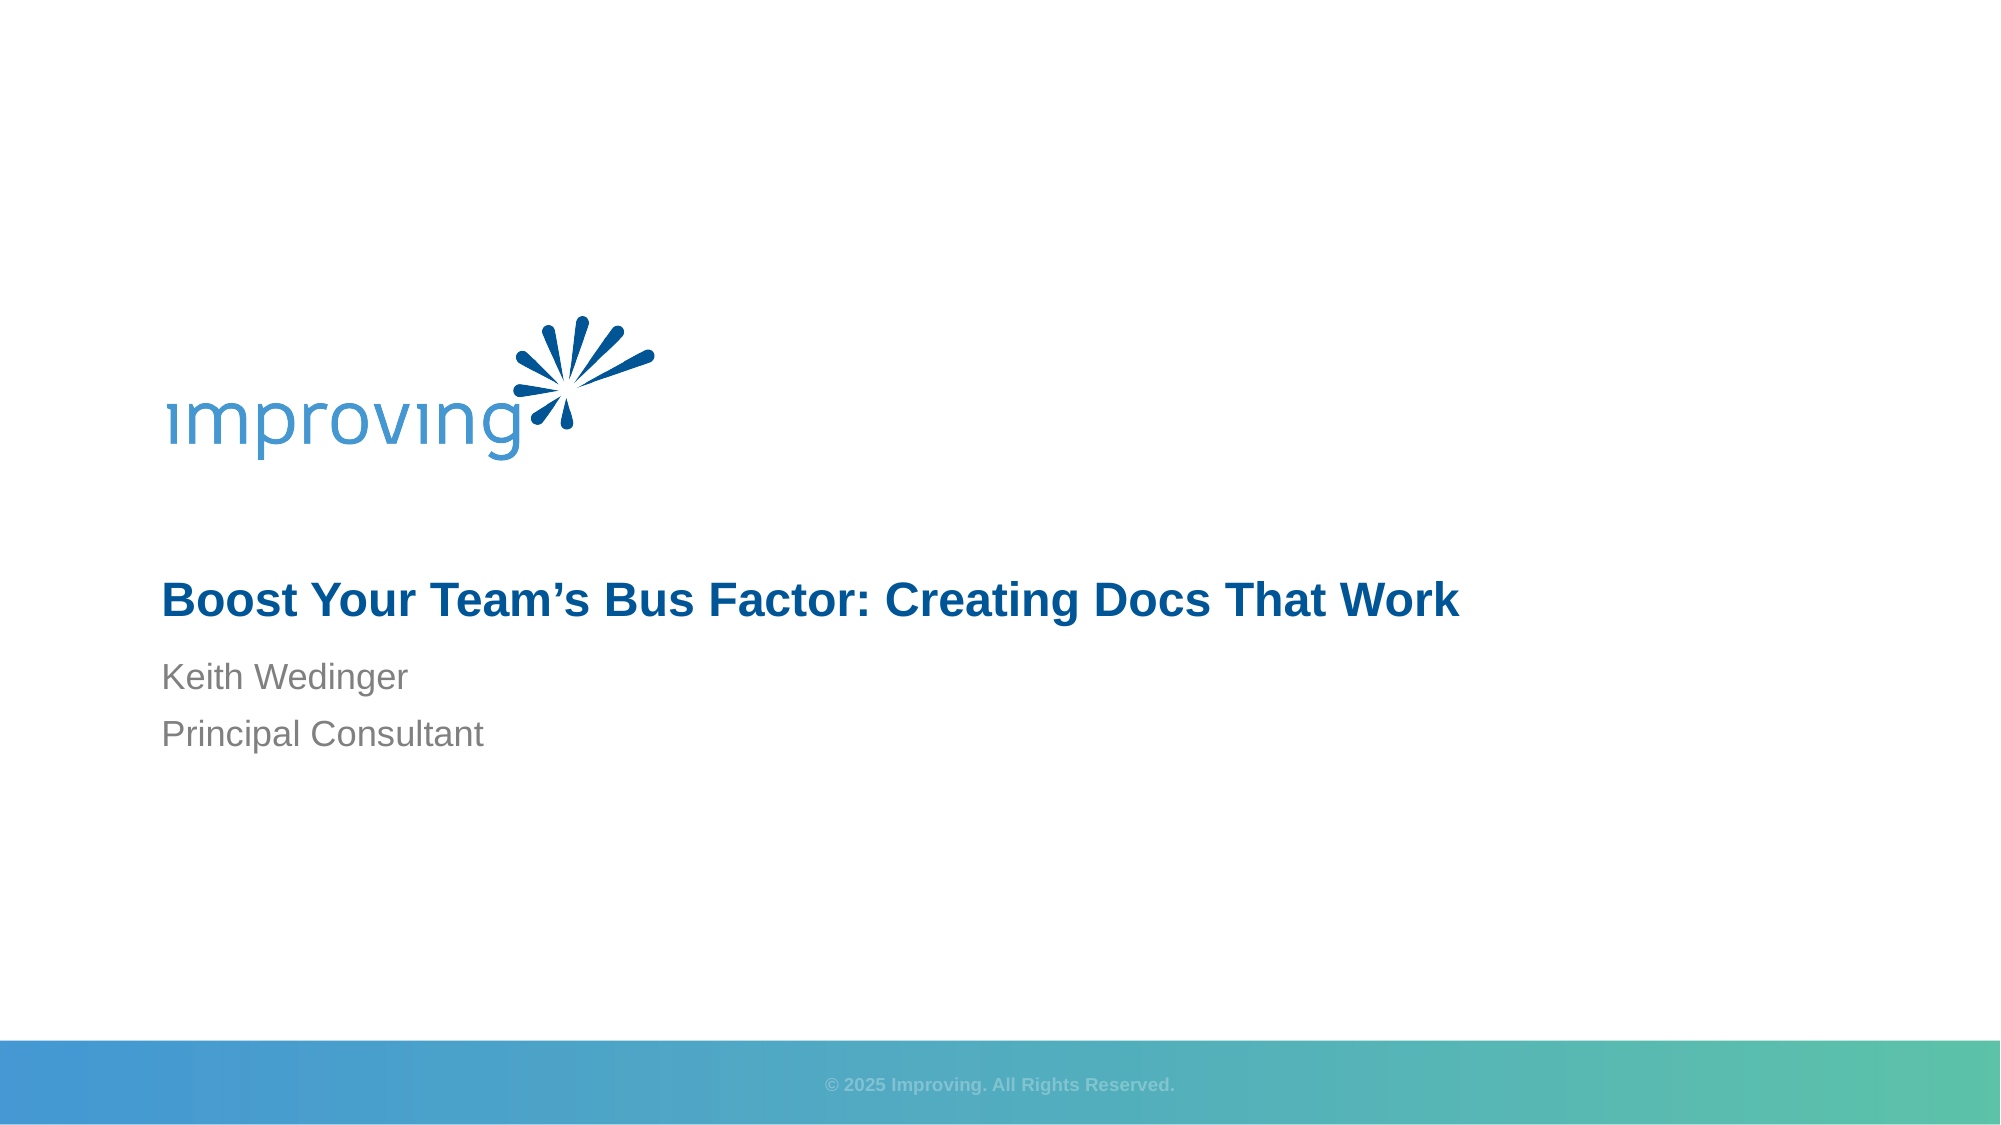

# Boost Your Team’s Bus Factor: Creating Docs That Work
Keith Wedinger
Principal Consultant